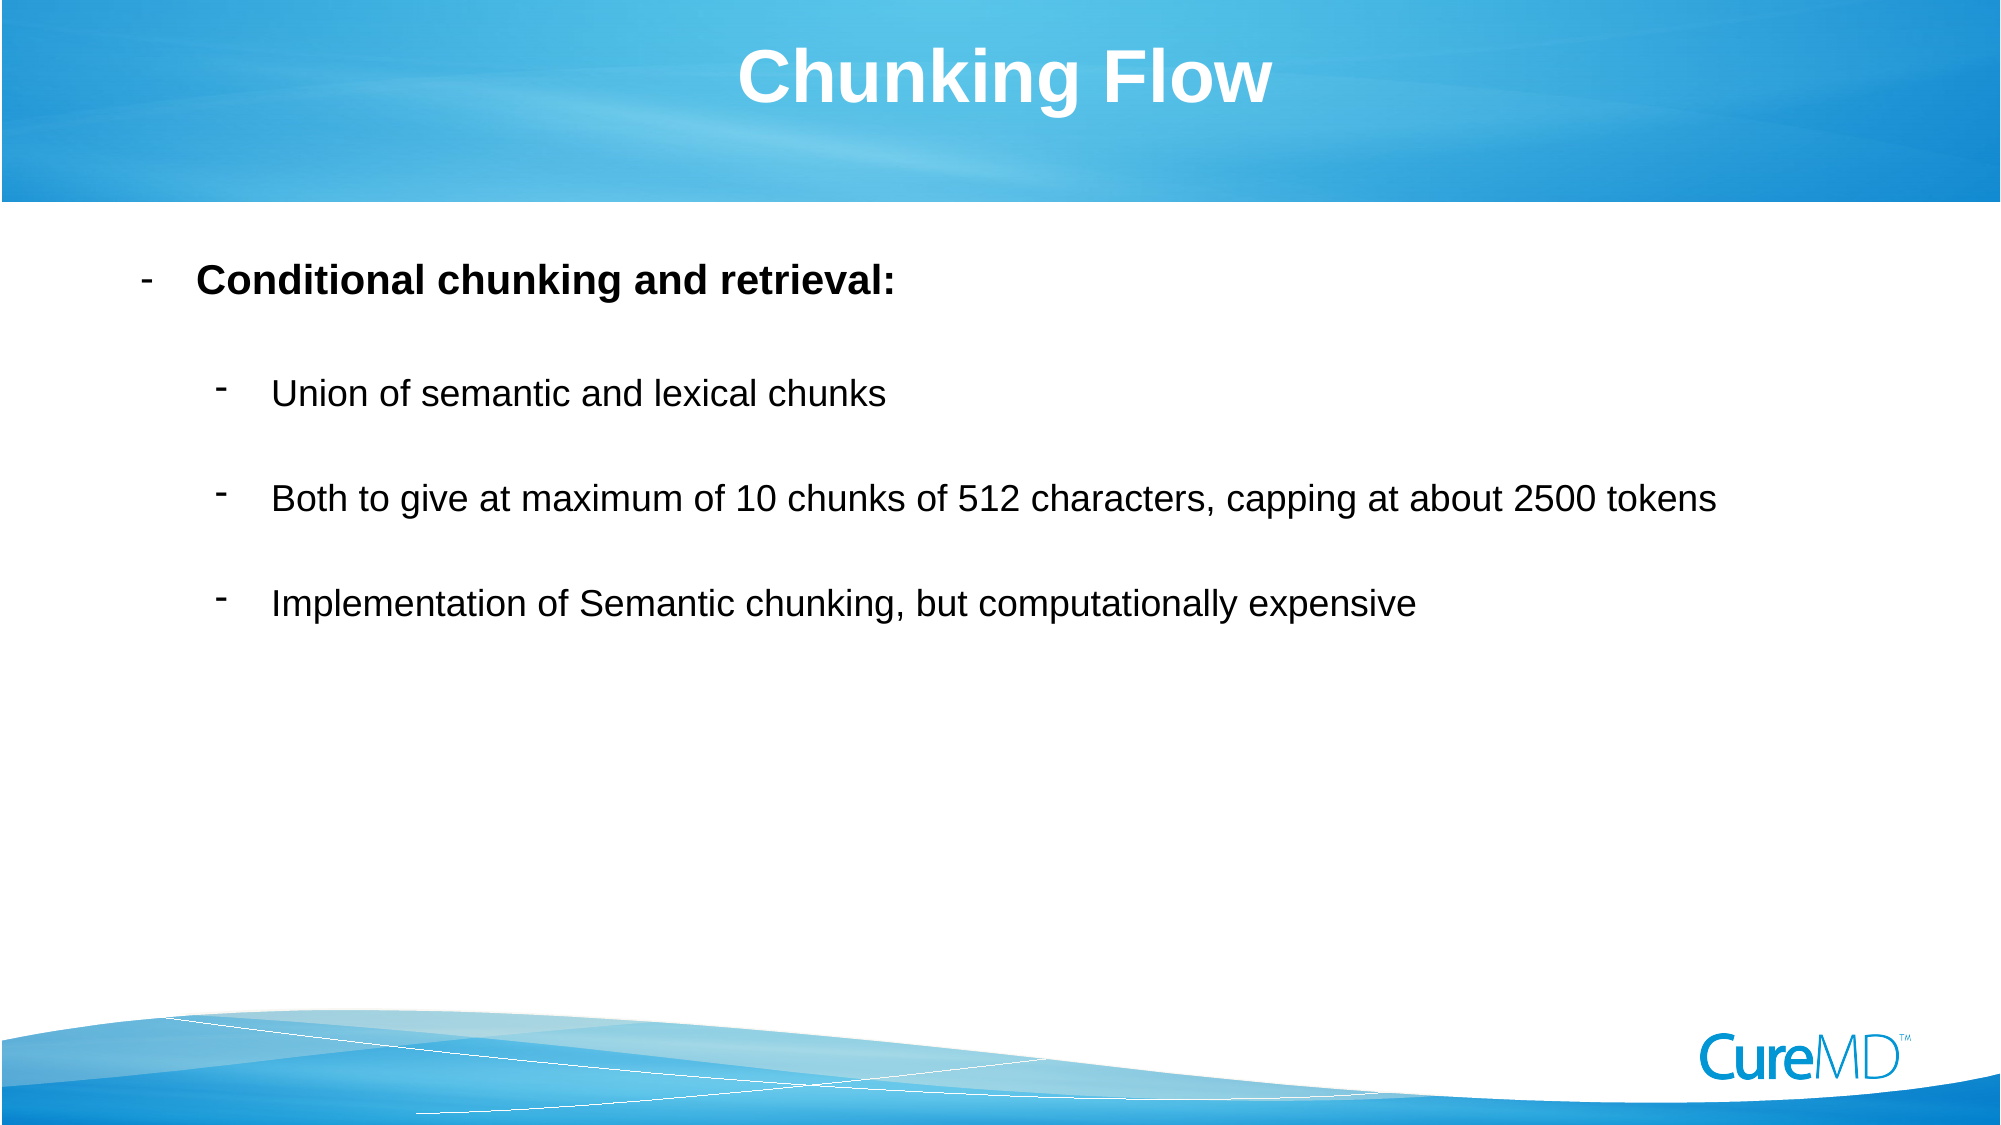

Chunking Flow

Conditional chunking and retrieval:

Union of semantic and lexical chunks

Both to give at maximum of 10 chunks of 512 characters, capping at about 2500 tokens

Implementation of Semantic chunking, but computationally expensive